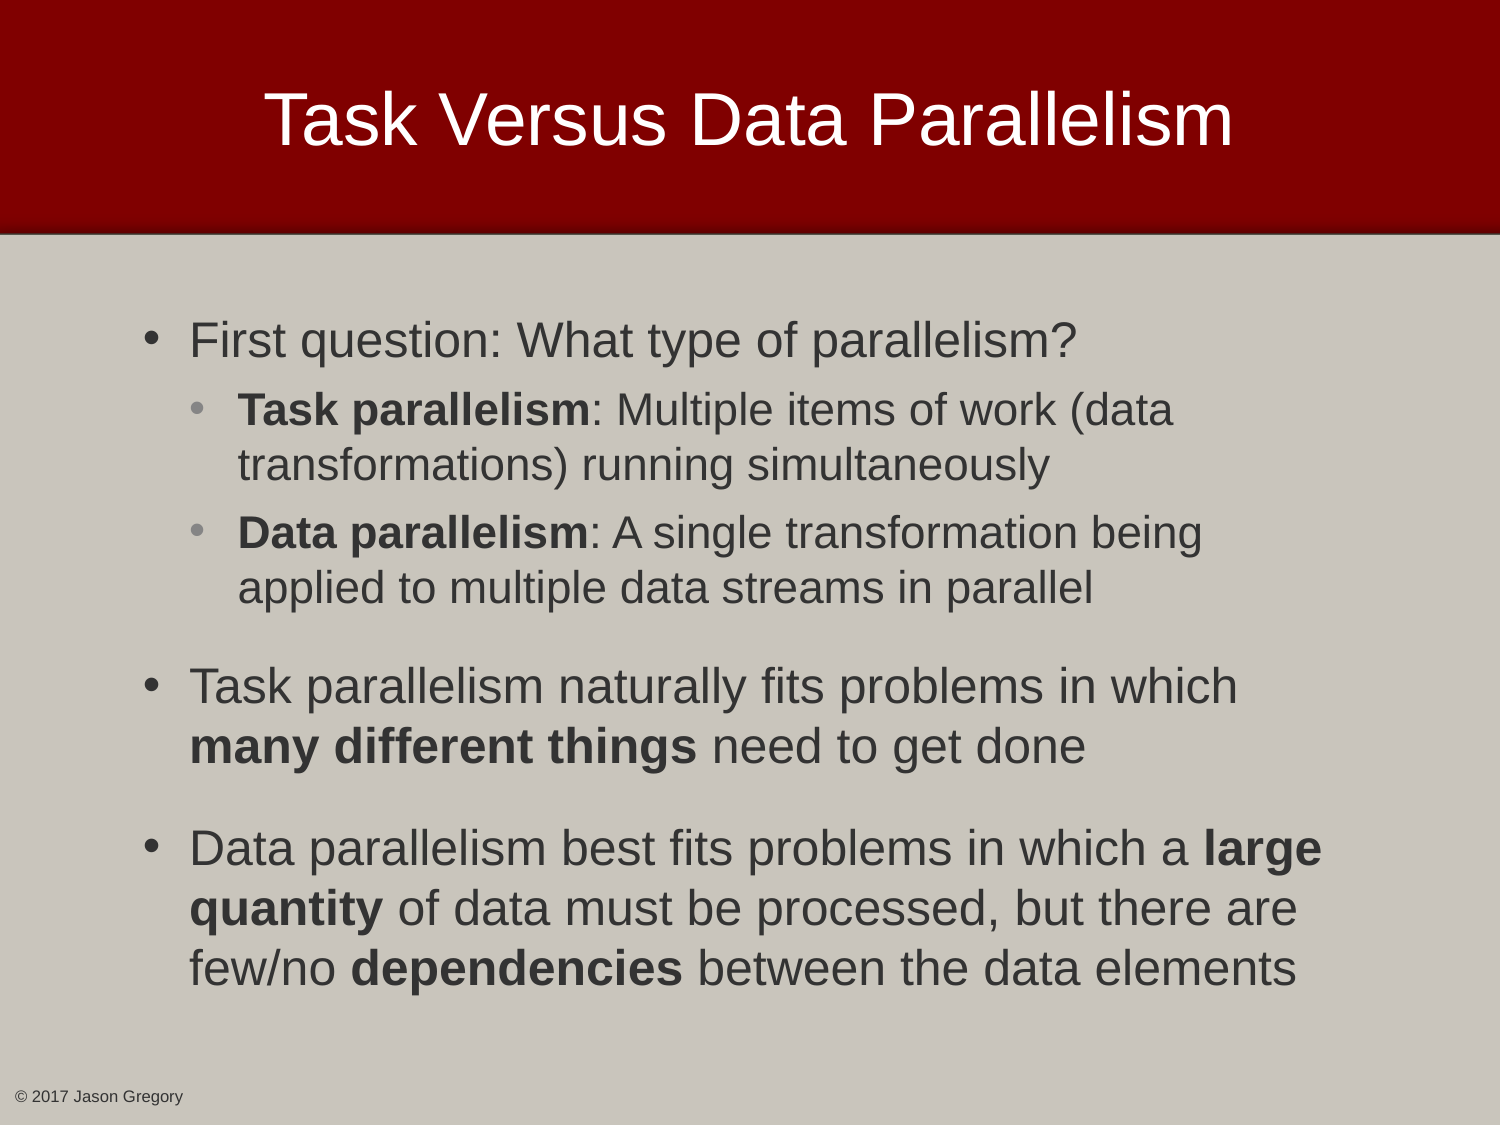

# Task Versus Data Parallelism
First question: What type of parallelism?
Task parallelism: Multiple items of work (data transformations) running simultaneously
Data parallelism: A single transformation being applied to multiple data streams in parallel
Task parallelism naturally fits problems in which many different things need to get done
Data parallelism best fits problems in which a large quantity of data must be processed, but there are few/no dependencies between the data elements
© 2017 Jason Gregory